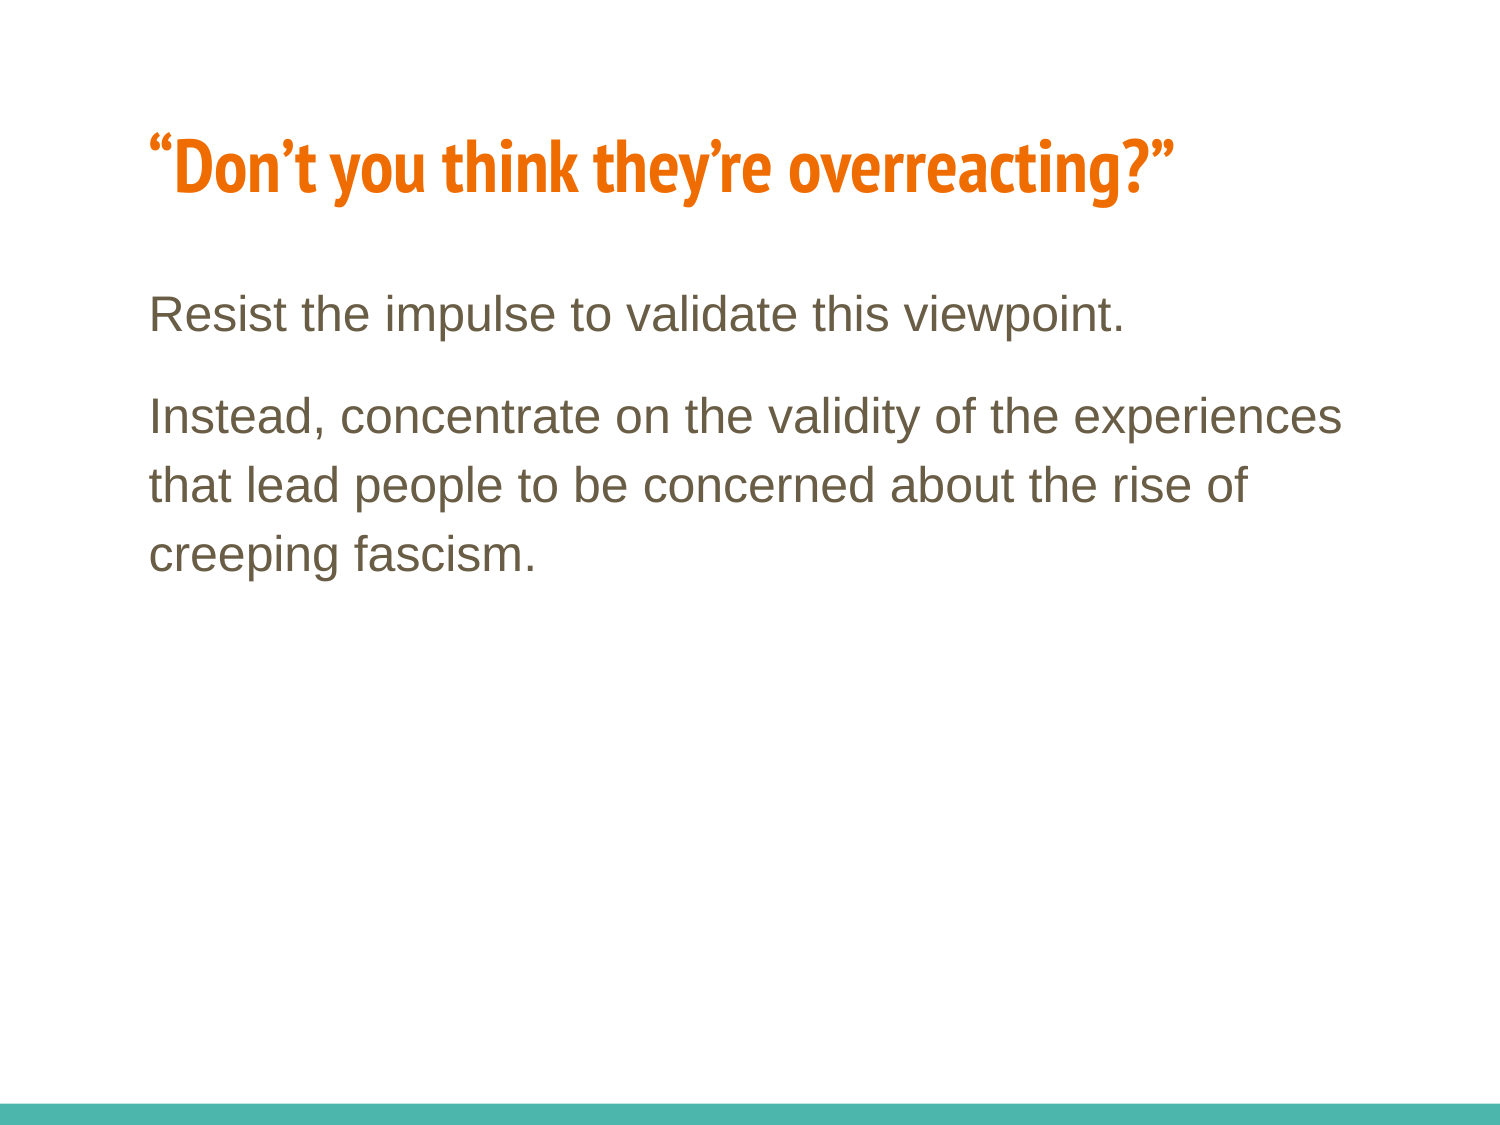

# “Don’t you think they’re overreacting?”
Resist the impulse to validate this viewpoint.
Instead, concentrate on the validity of the experiences that lead people to be concerned about the rise of creeping fascism.